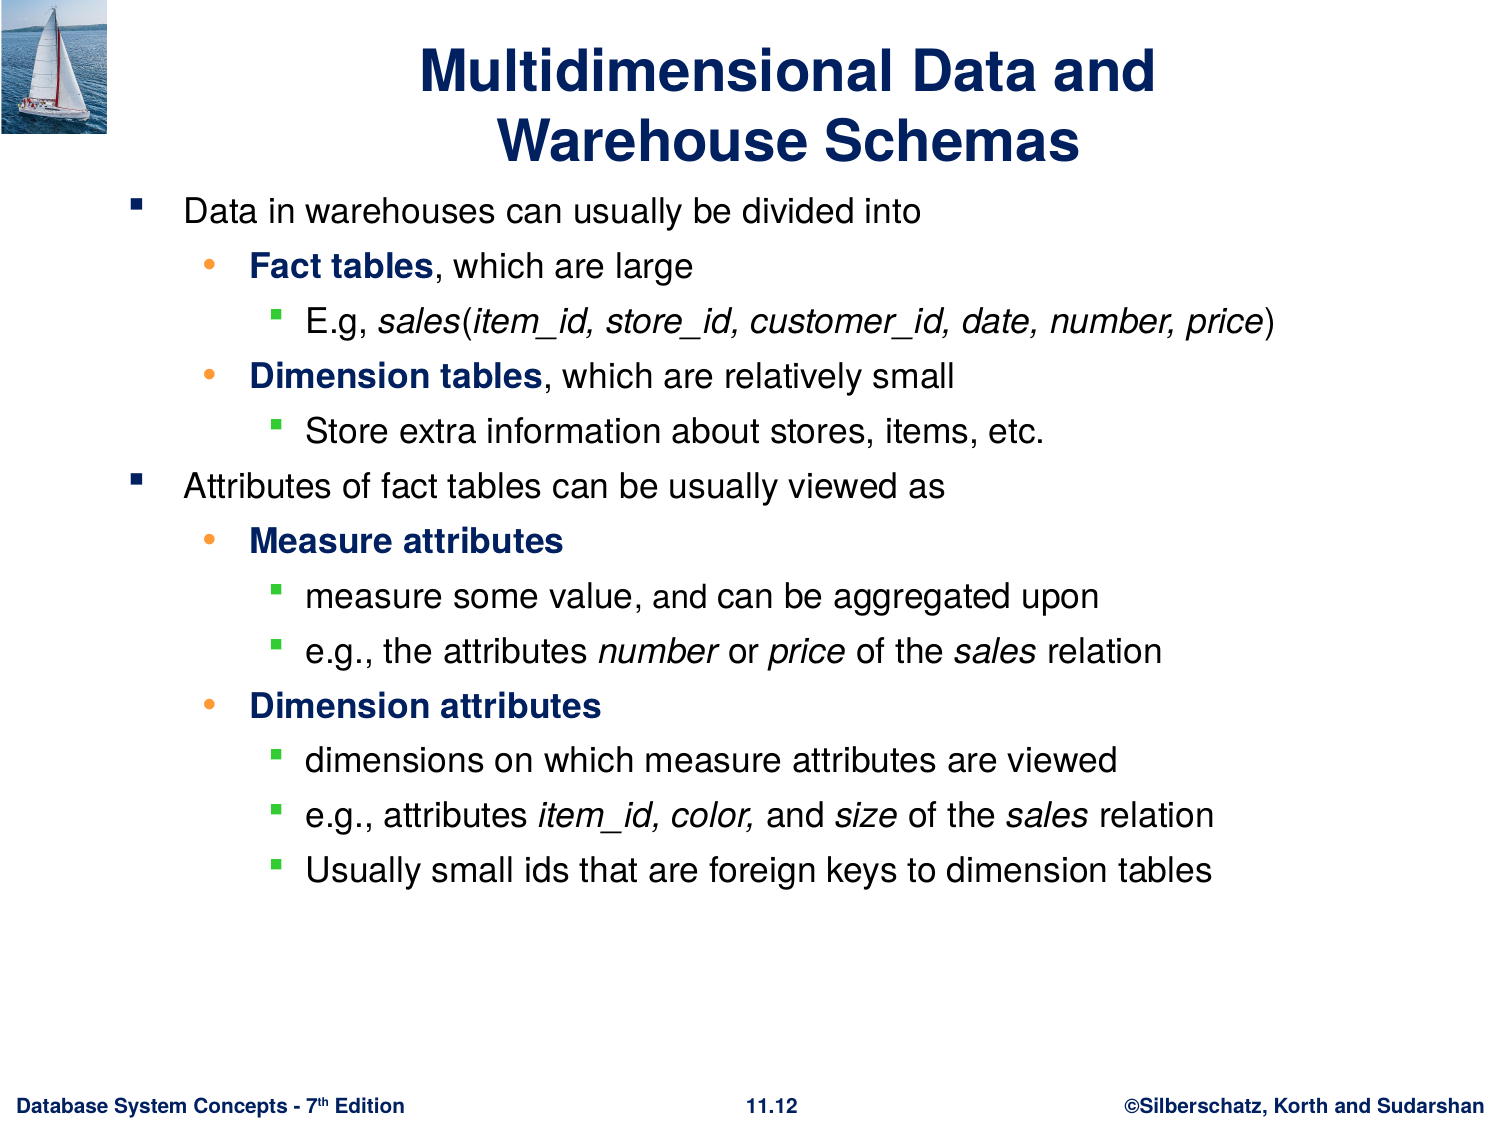

# Multidimensional Data and Warehouse Schemas
Data in warehouses can usually be divided into
Fact tables, which are large
E.g, sales(item_id, store_id, customer_id, date, number, price)
Dimension tables, which are relatively small
Store extra information about stores, items, etc.
Attributes of fact tables can be usually viewed as
Measure attributes
measure some value, and can be aggregated upon
e.g., the attributes number or price of the sales relation
Dimension attributes
dimensions on which measure attributes are viewed
e.g., attributes item_id, color, and size of the sales relation
Usually small ids that are foreign keys to dimension tables